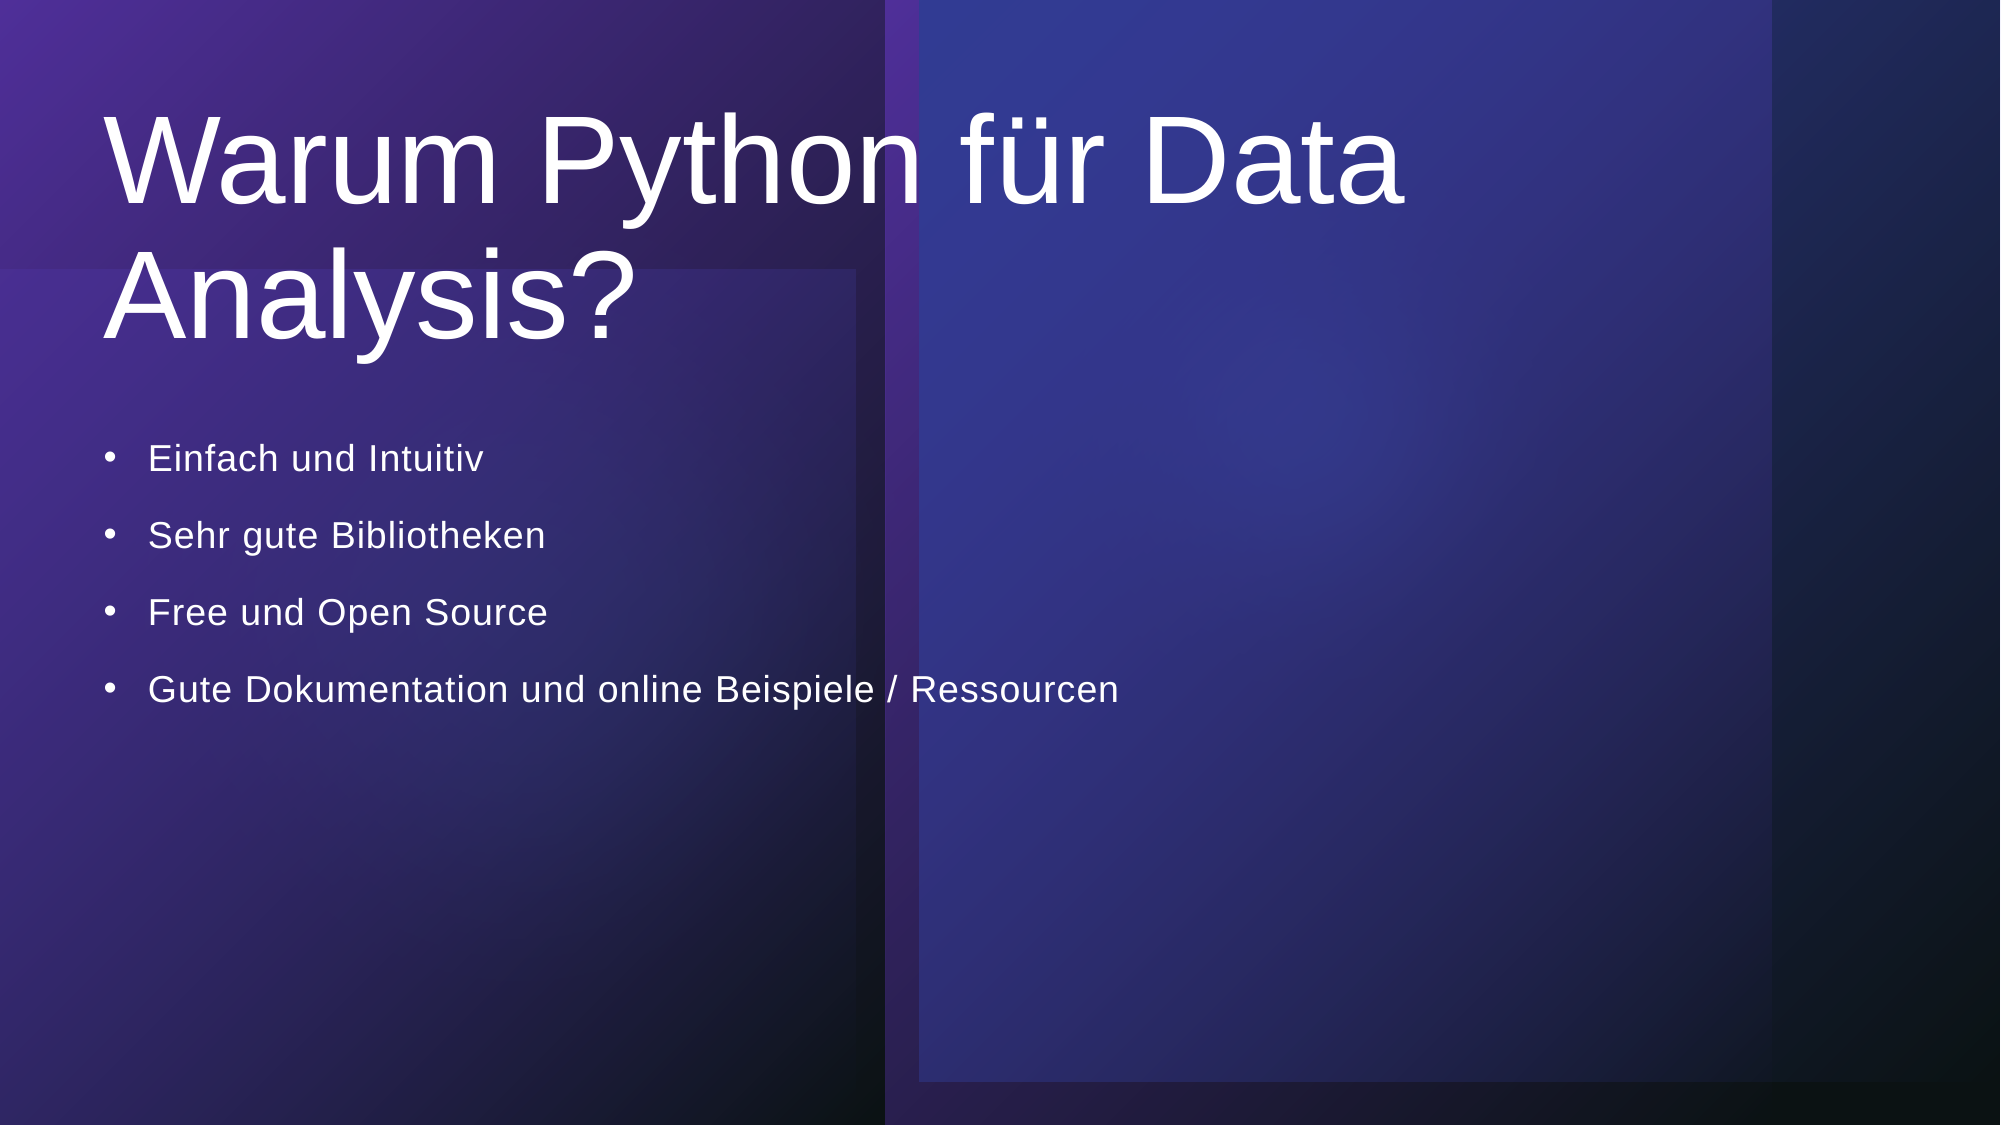

# Warum Python für Data Analysis?
Einfach und Intuitiv
Sehr gute Bibliotheken
Free und Open Source
Gute Dokumentation und online Beispiele / Ressourcen